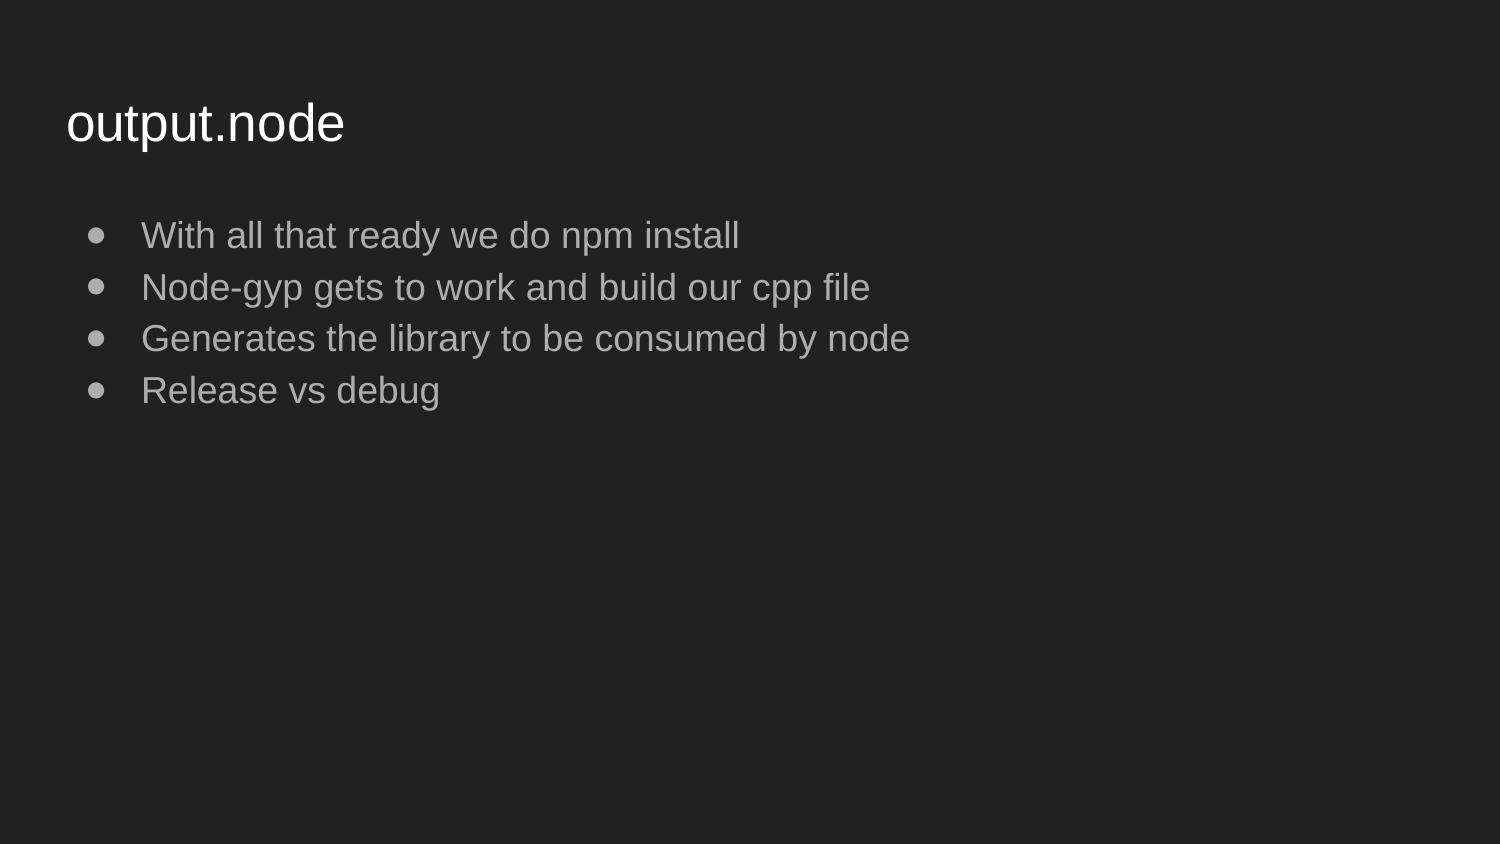

# output.node
With all that ready we do npm install
Node-gyp gets to work and build our cpp file
Generates the library to be consumed by node
Release vs debug